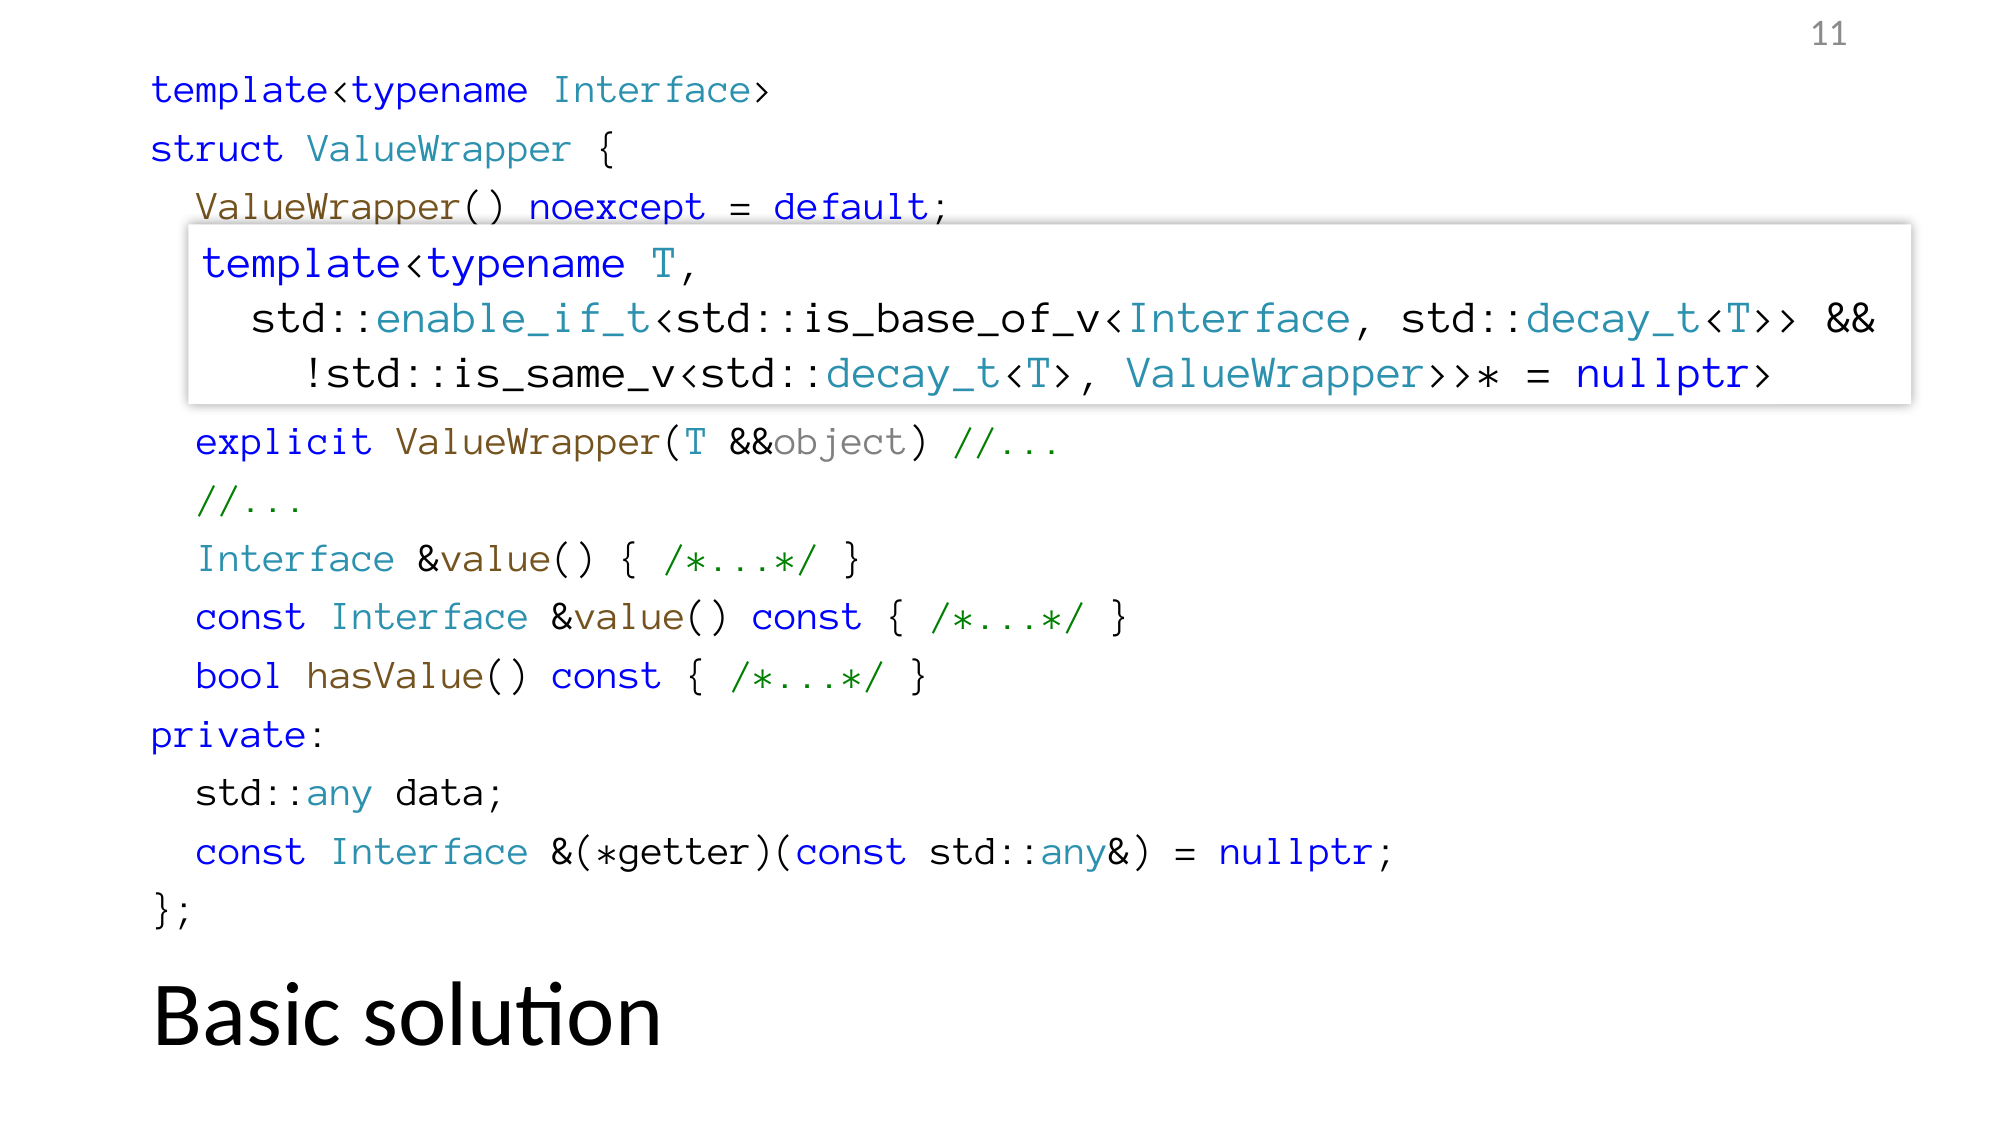

11
template<typename Interface>
struct ValueWrapper {
  ValueWrapper() noexcept = default;
  template<typename T>
    requires (std::is_base_of_v<Interface, std::decay_t<T>> &&
              !std::is_same_v<std::decay_t<T>, ValueWrapper>)
  explicit ValueWrapper(T &&object) //...
  //...
  Interface &value() { /*...*/ }
  const Interface &value() const { /*...*/ }
  bool hasValue() const { /*...*/ }
private:
  std::any data;
  const Interface &(*getter)(const std::any&) = nullptr;
};
template<typename T,
  std::enable_if_t<std::is_base_of_v<Interface, std::decay_t<T>> &&
    !std::is_same_v<std::decay_t<T>, ValueWrapper>>* = nullptr>
# Basic solution